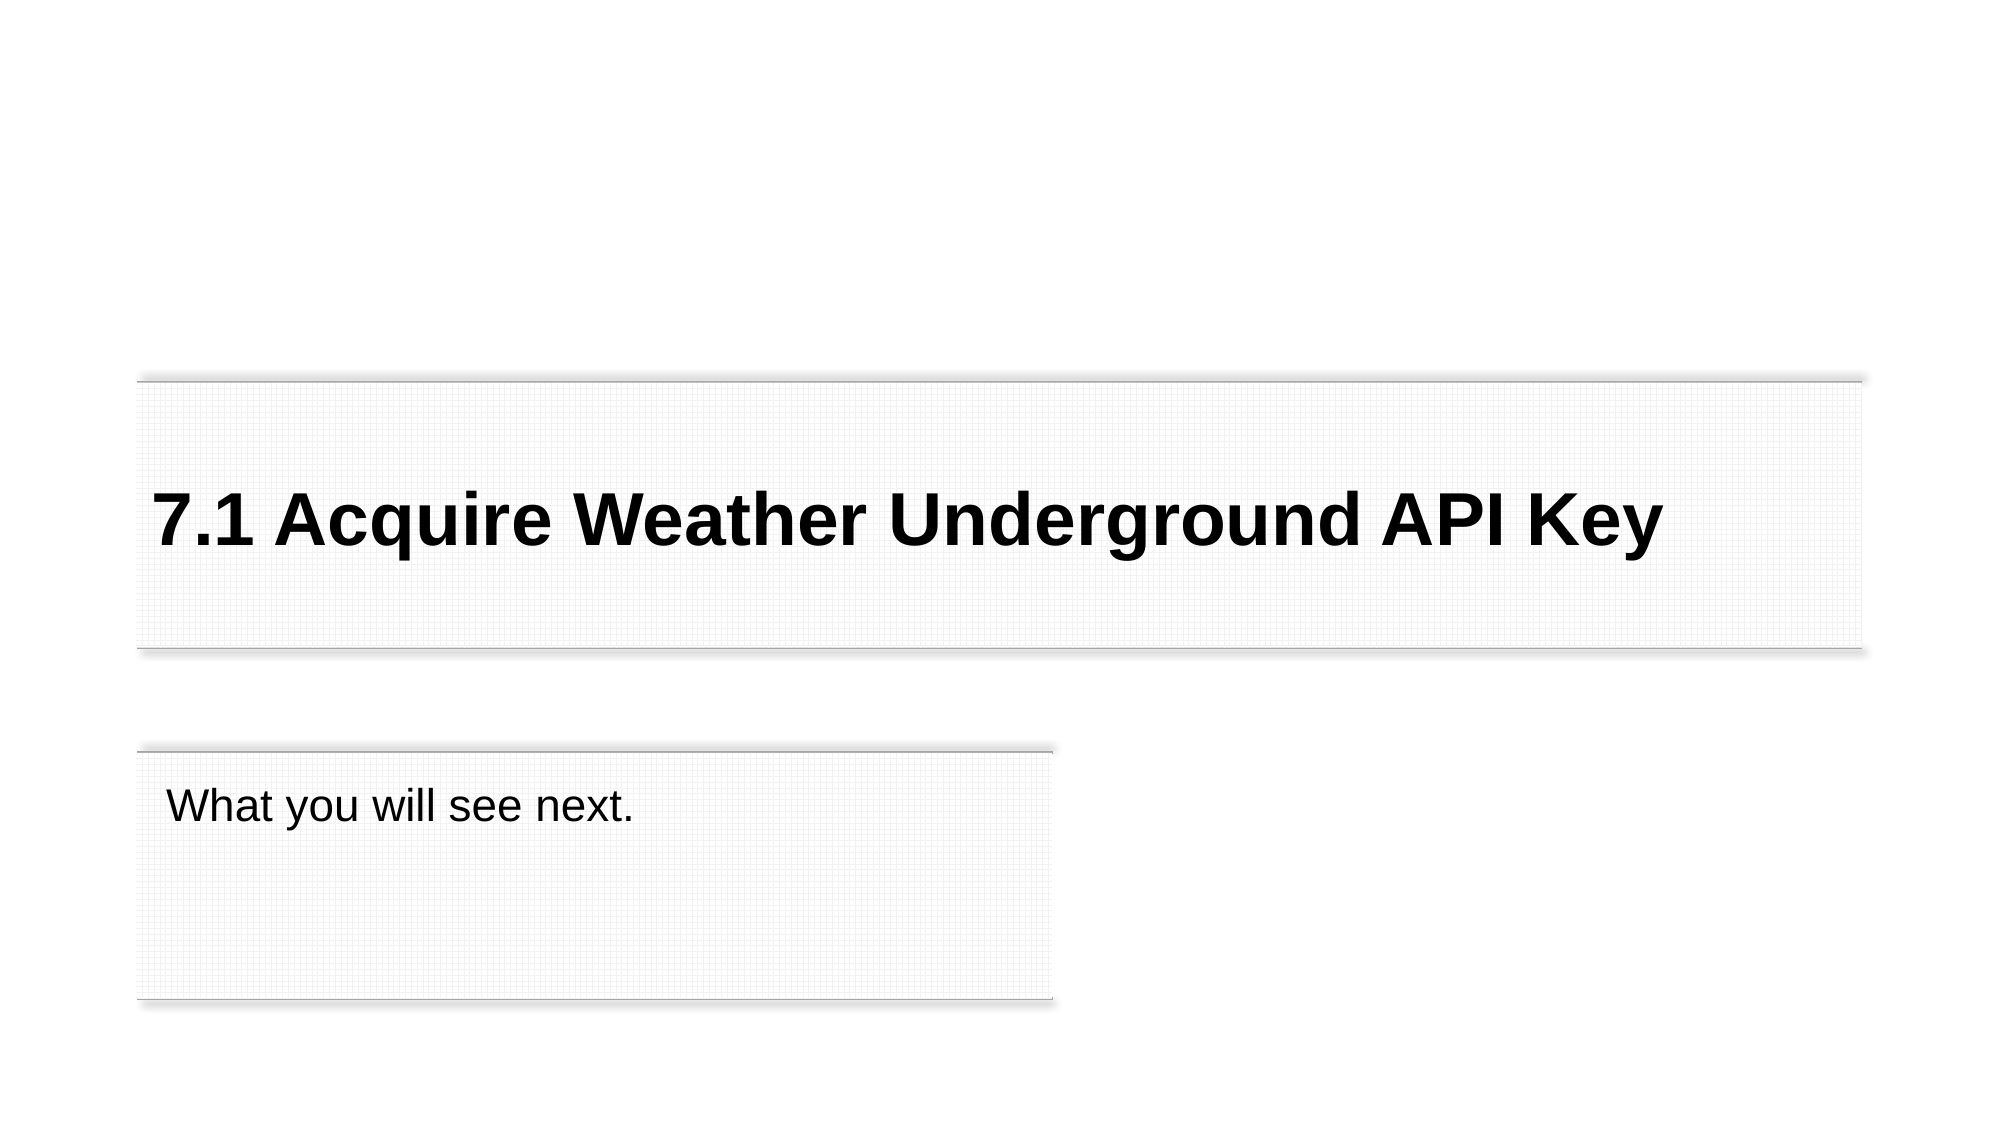

# 7.1 Acquire Weather Underground API Key
What you will see next.